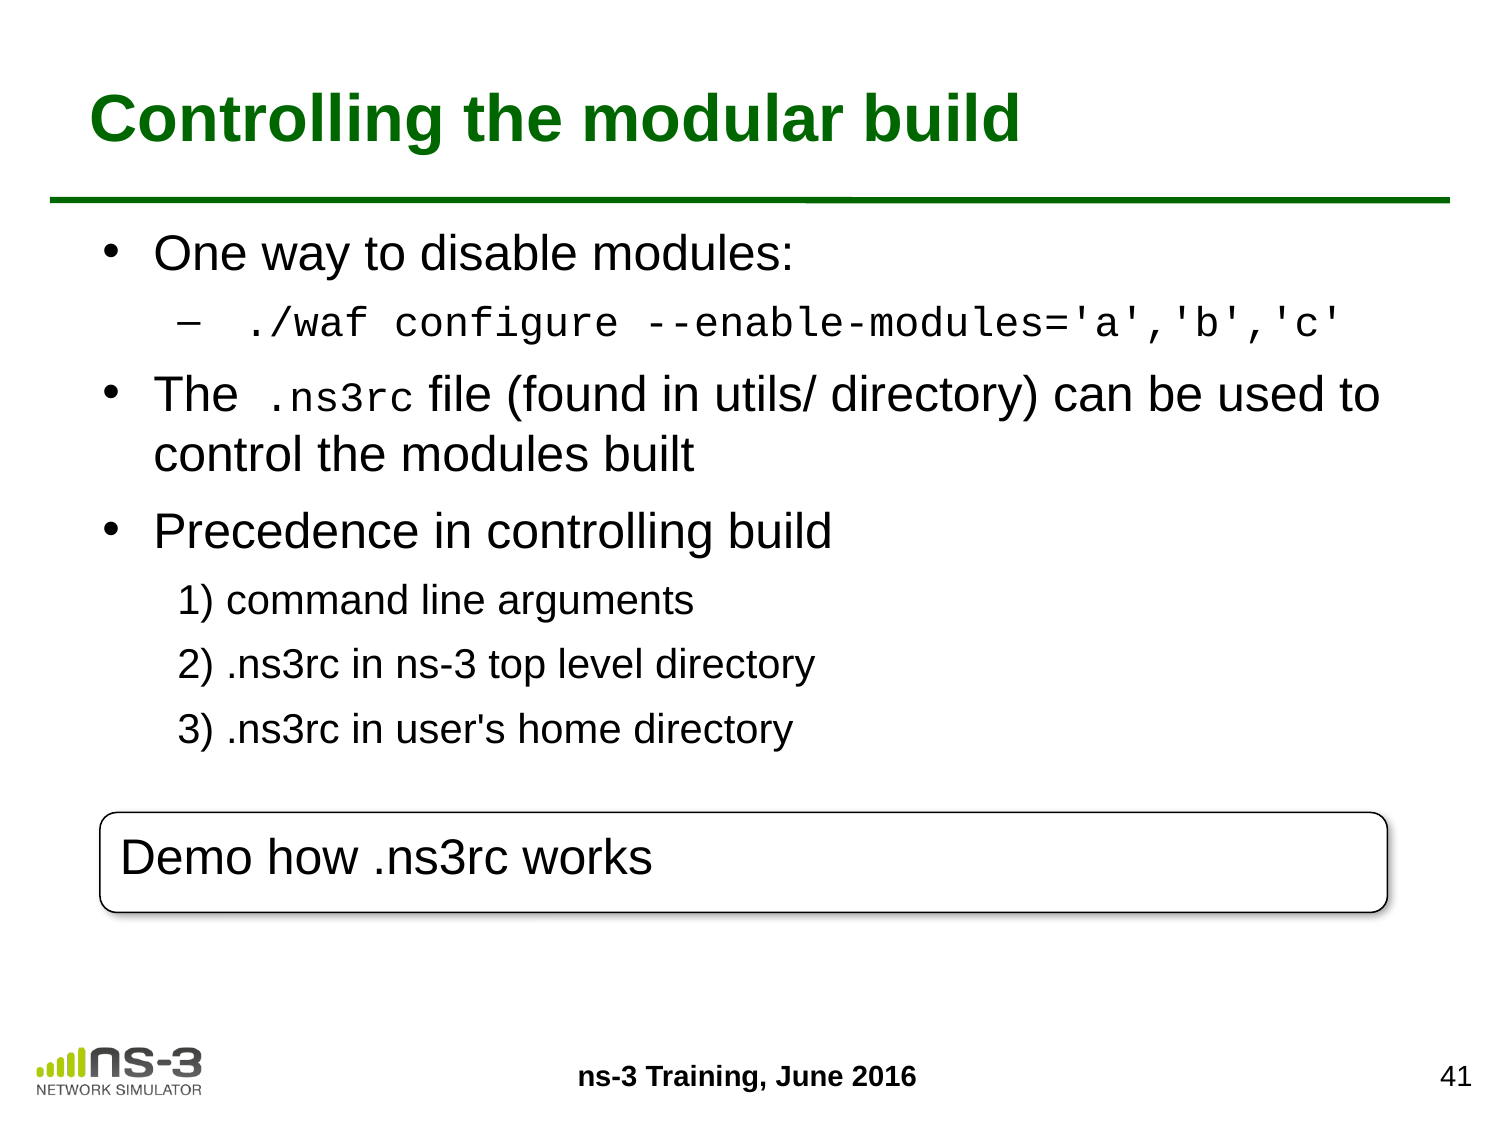

# Controlling the modular build
One way to disable modules:
 ./waf configure --enable-modules='a','b','c'
The .ns3rc file (found in utils/ directory) can be used to control the modules built
Precedence in controlling build
1) command line arguments
2) .ns3rc in ns-3 top level directory
3) .ns3rc in user's home directory
Demo how .ns3rc works
41
ns-3 Training, June 2016